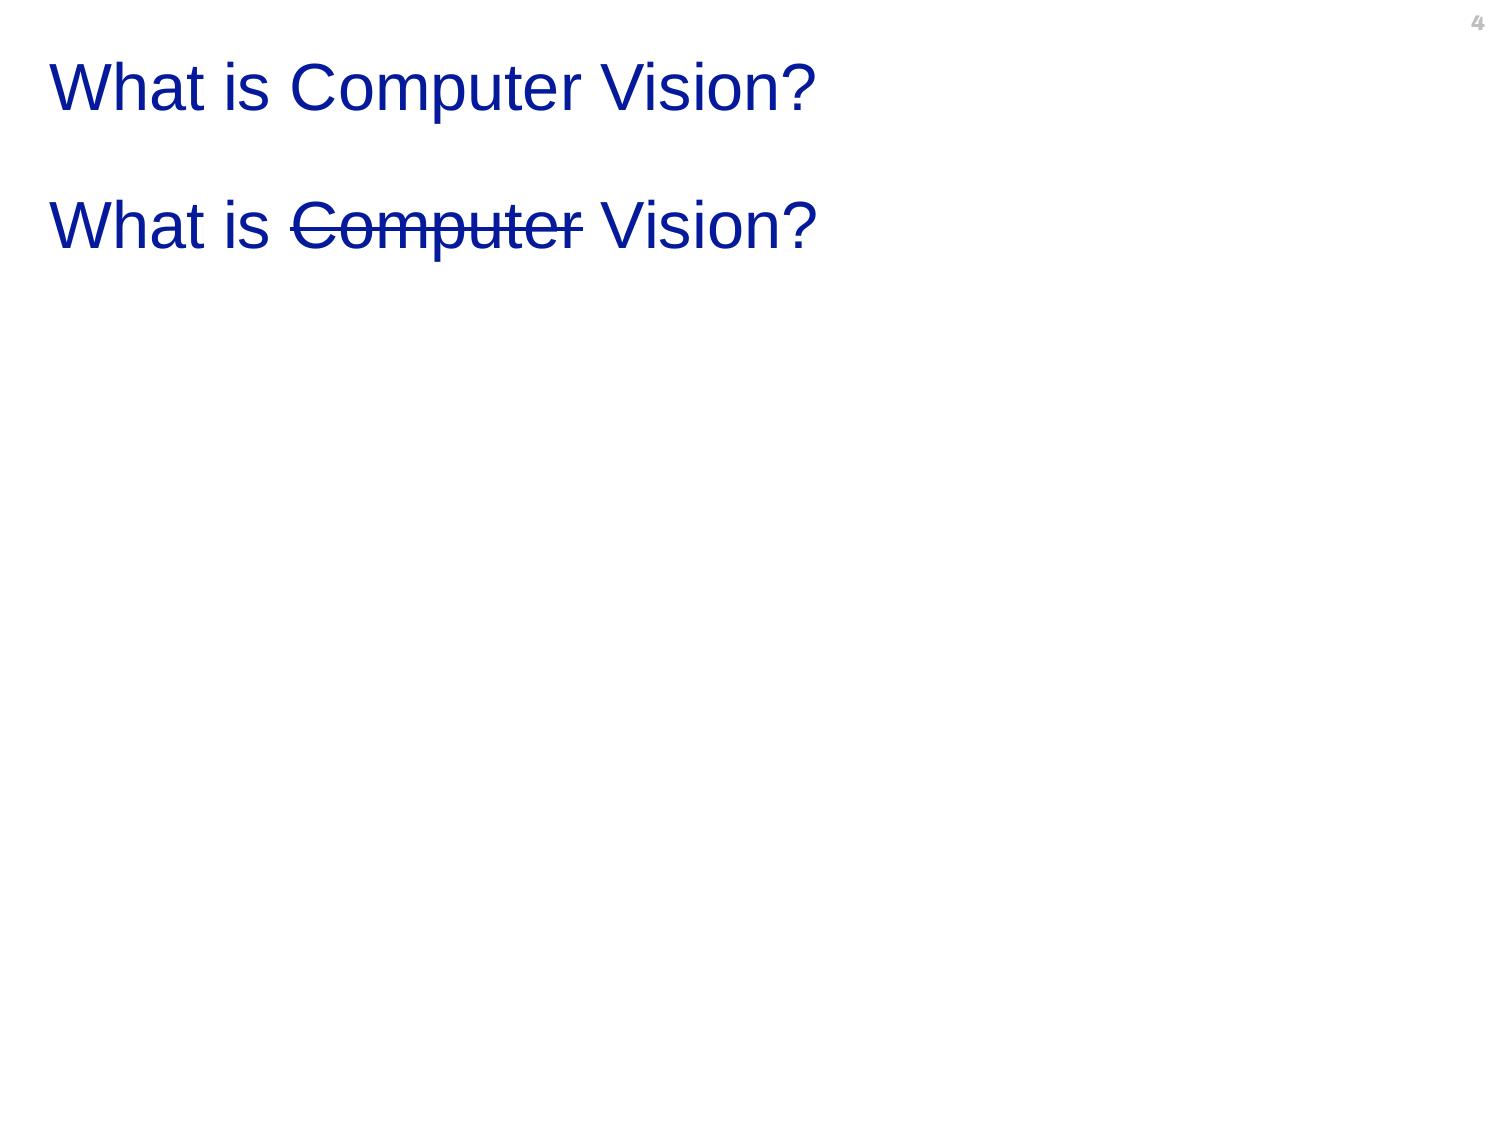

4
# What is Computer Vision?
What is Computer Vision?